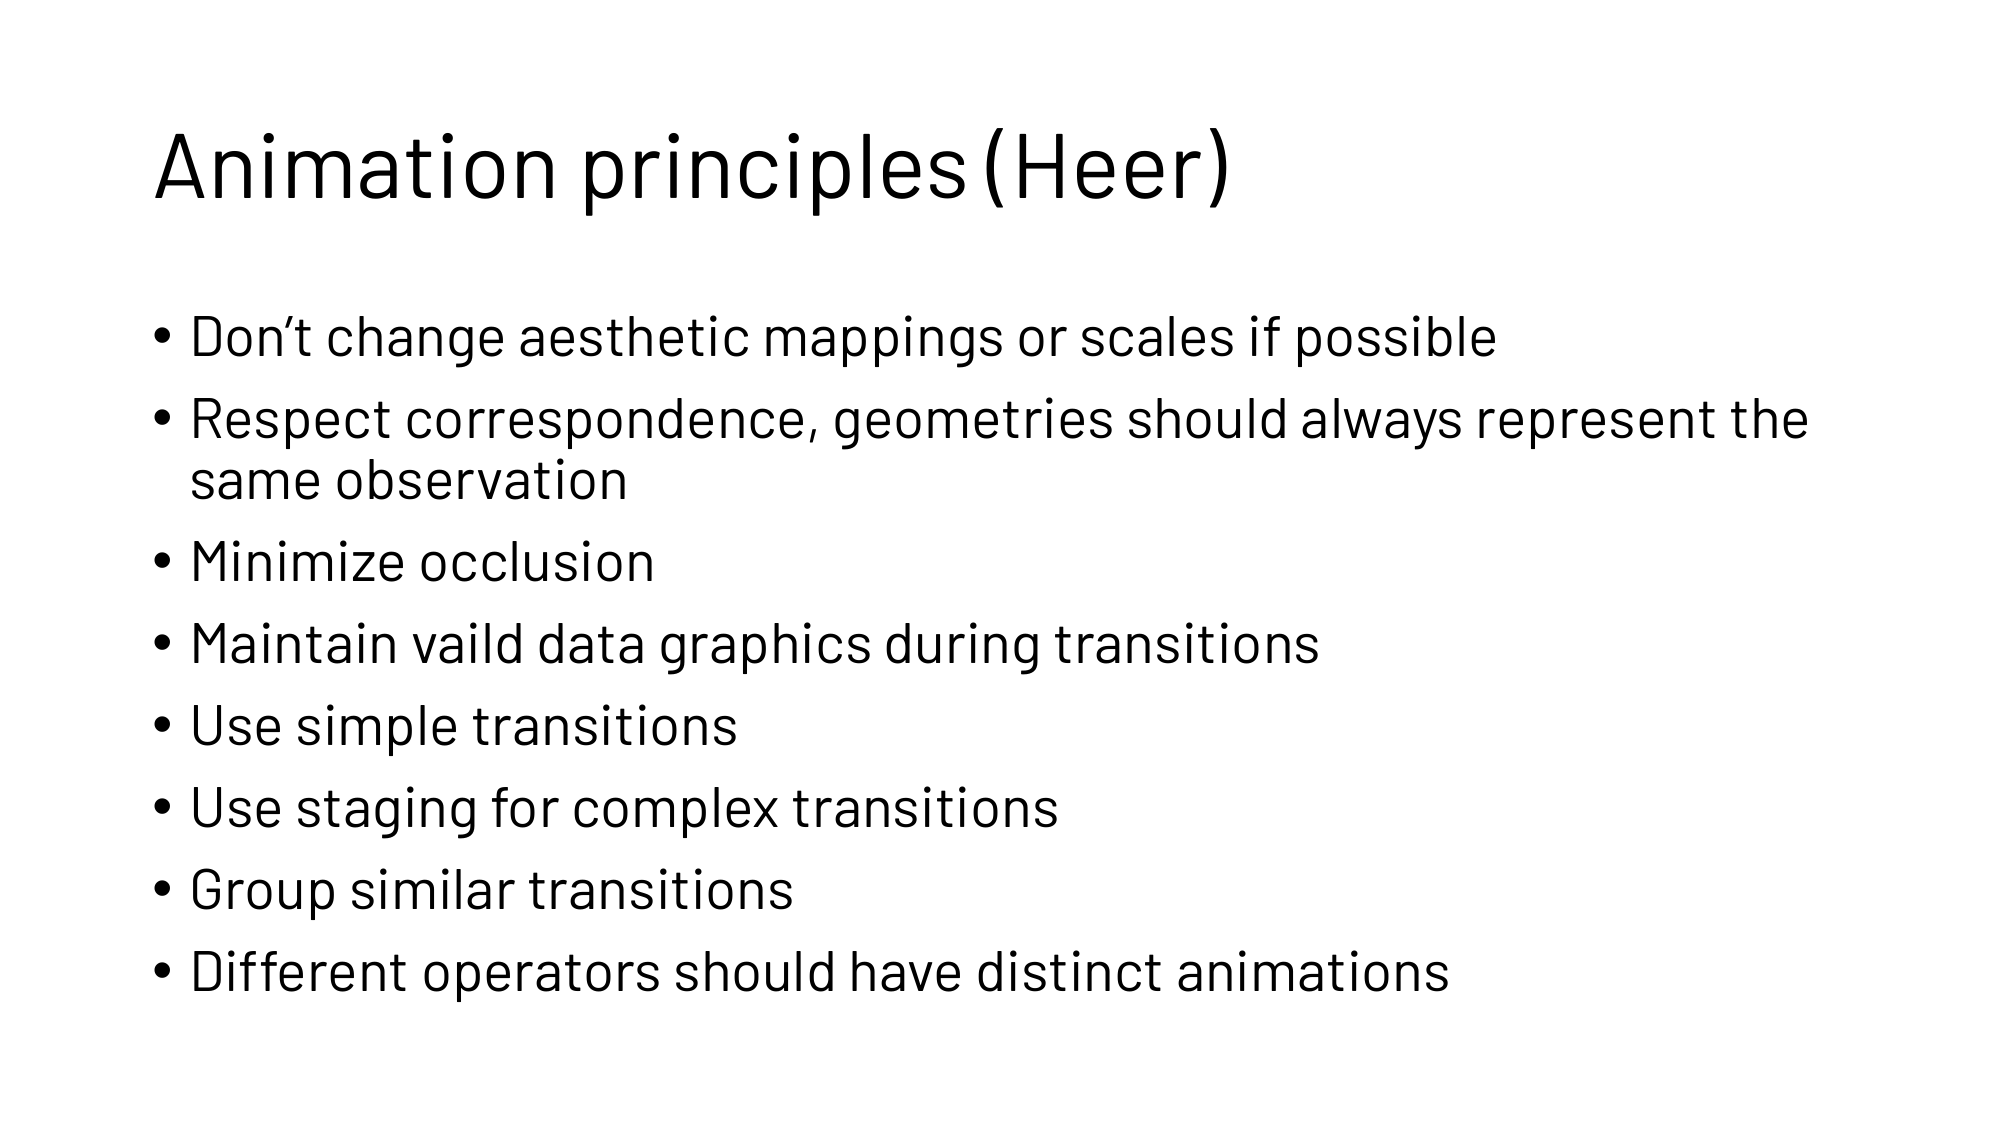

# Animation principles (Heer)
Don’t change aesthetic mappings or scales if possible
Respect correspondence, geometries should always represent the same observation
Minimize occlusion
Maintain vaild data graphics during transitions
Use simple transitions
Use staging for complex transitions
Group similar transitions
Different operators should have distinct animations